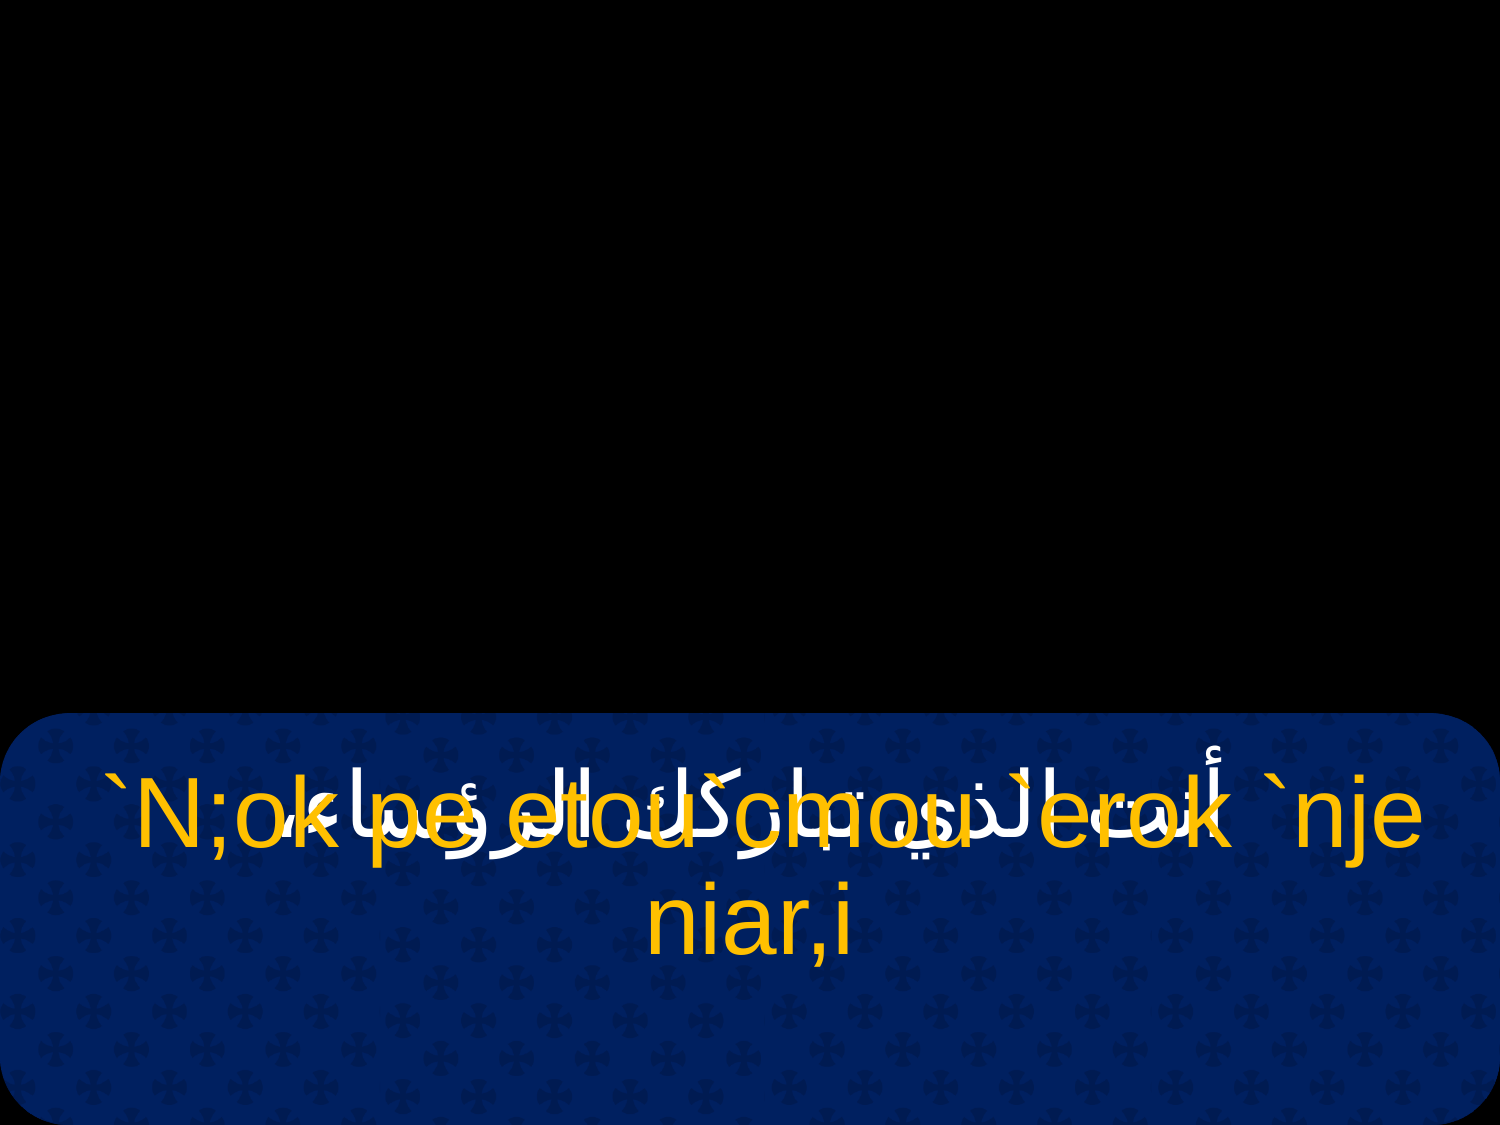

# أنت الذي تباركك الرؤساء،
 `N;ok pe etou`cmou `erok `nje niar,i